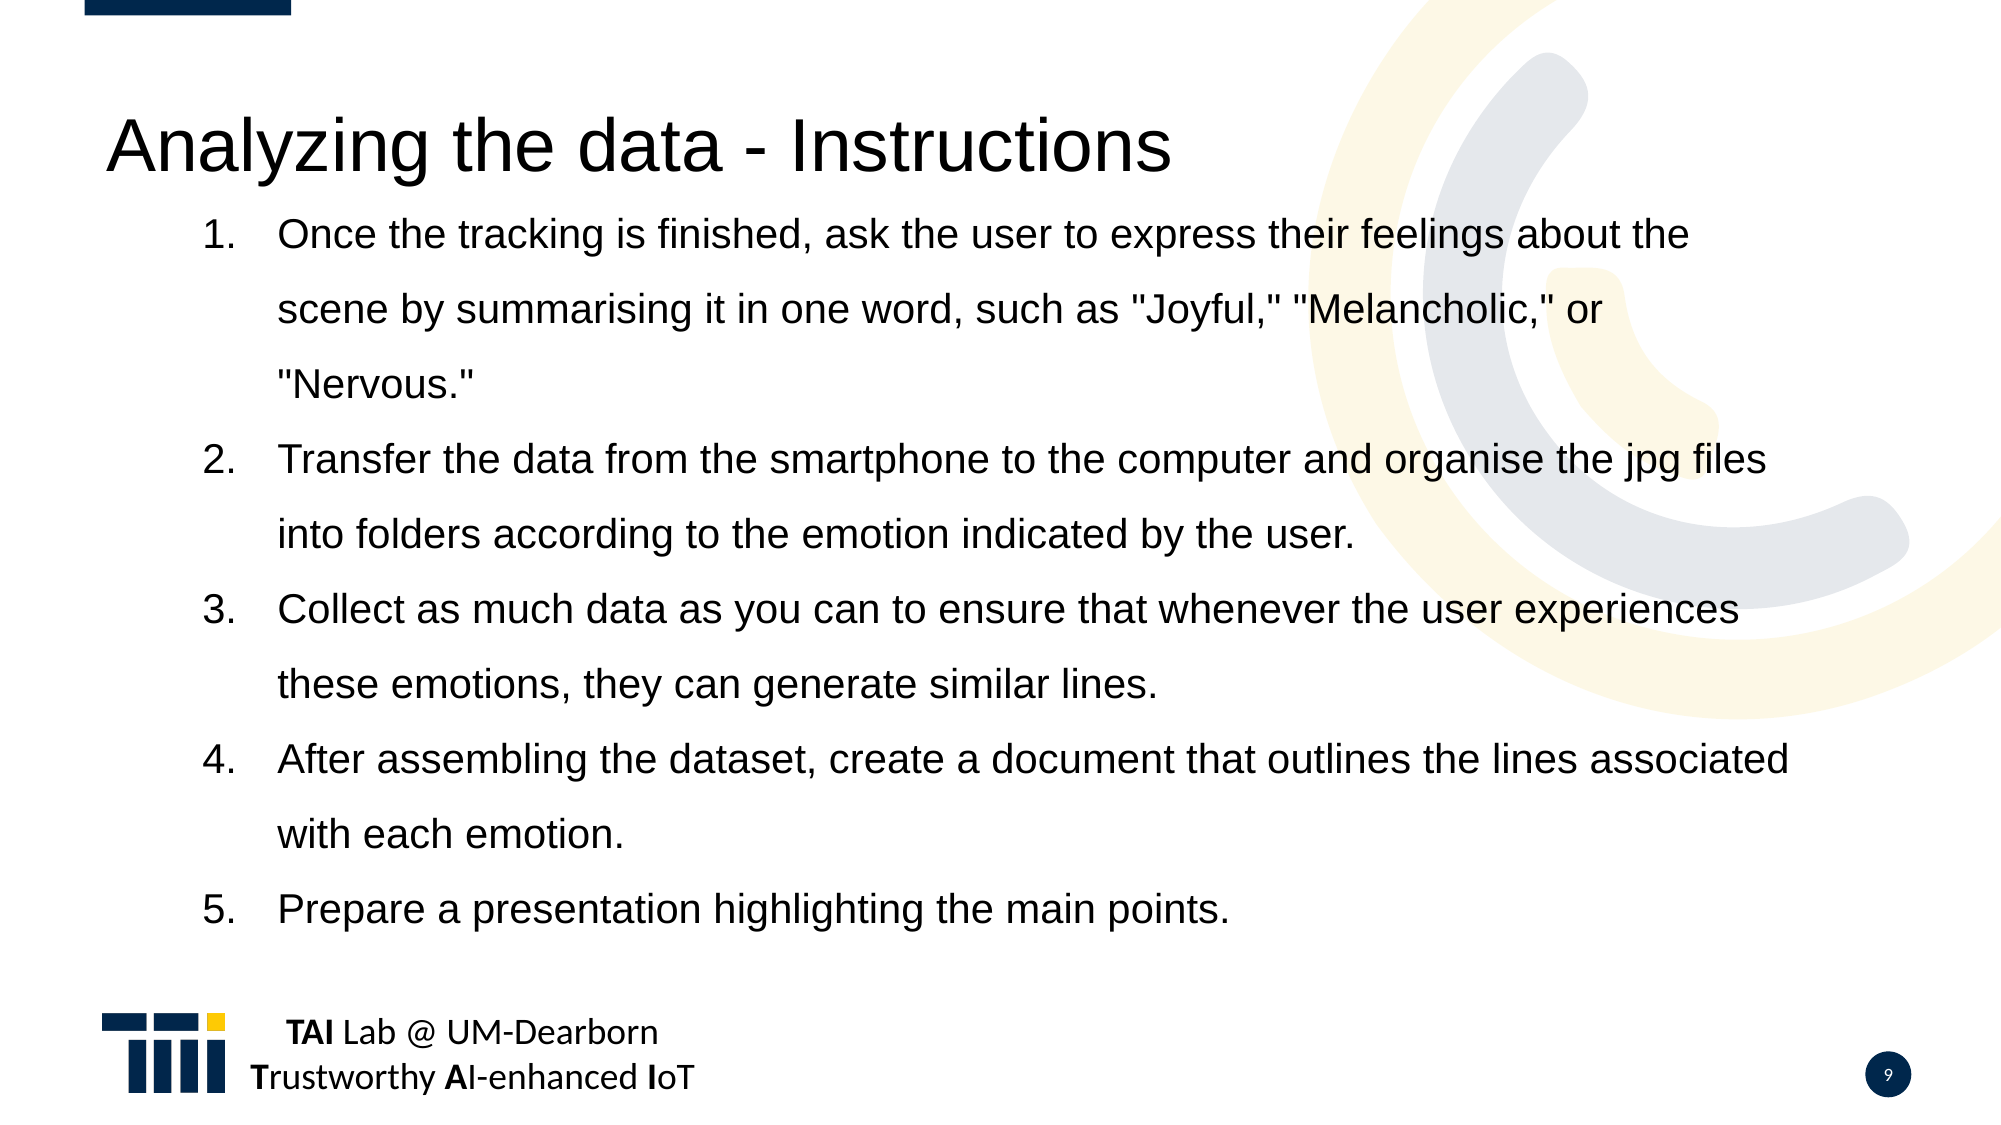

Once the tracking is finished, ask the user to express their feelings about the scene by summarising it in one word, such as "Joyful," "Melancholic," or "Nervous."
Transfer the data from the smartphone to the computer and organise the jpg files into folders according to the emotion indicated by the user.
Collect as much data as you can to ensure that whenever the user experiences these emotions, they can generate similar lines.
After assembling the dataset, create a document that outlines the lines associated with each emotion.
Prepare a presentation highlighting the main points.
Analyzing the data - Instructions

9